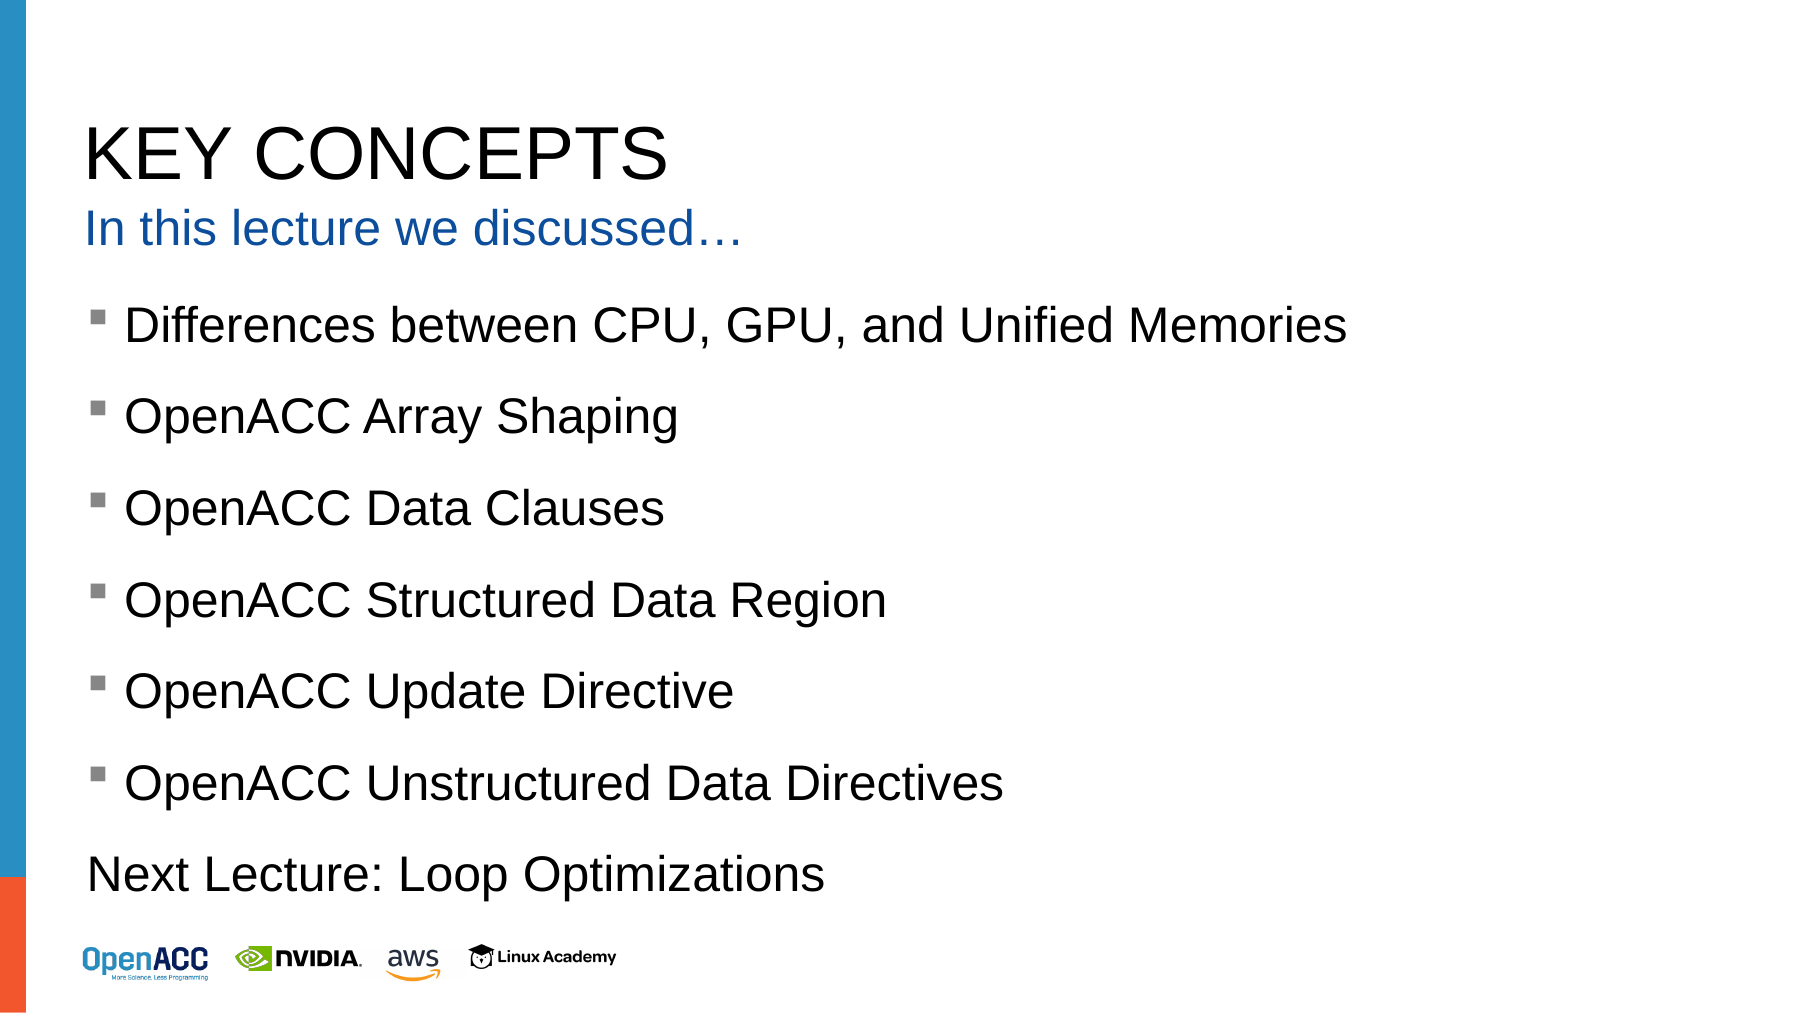

# KEY concepts
In this lecture we discussed…
Differences between CPU, GPU, and Unified Memories
OpenACC Array Shaping
OpenACC Data Clauses
OpenACC Structured Data Region
OpenACC Update Directive
OpenACC Unstructured Data Directives
Next Lecture: Loop Optimizations